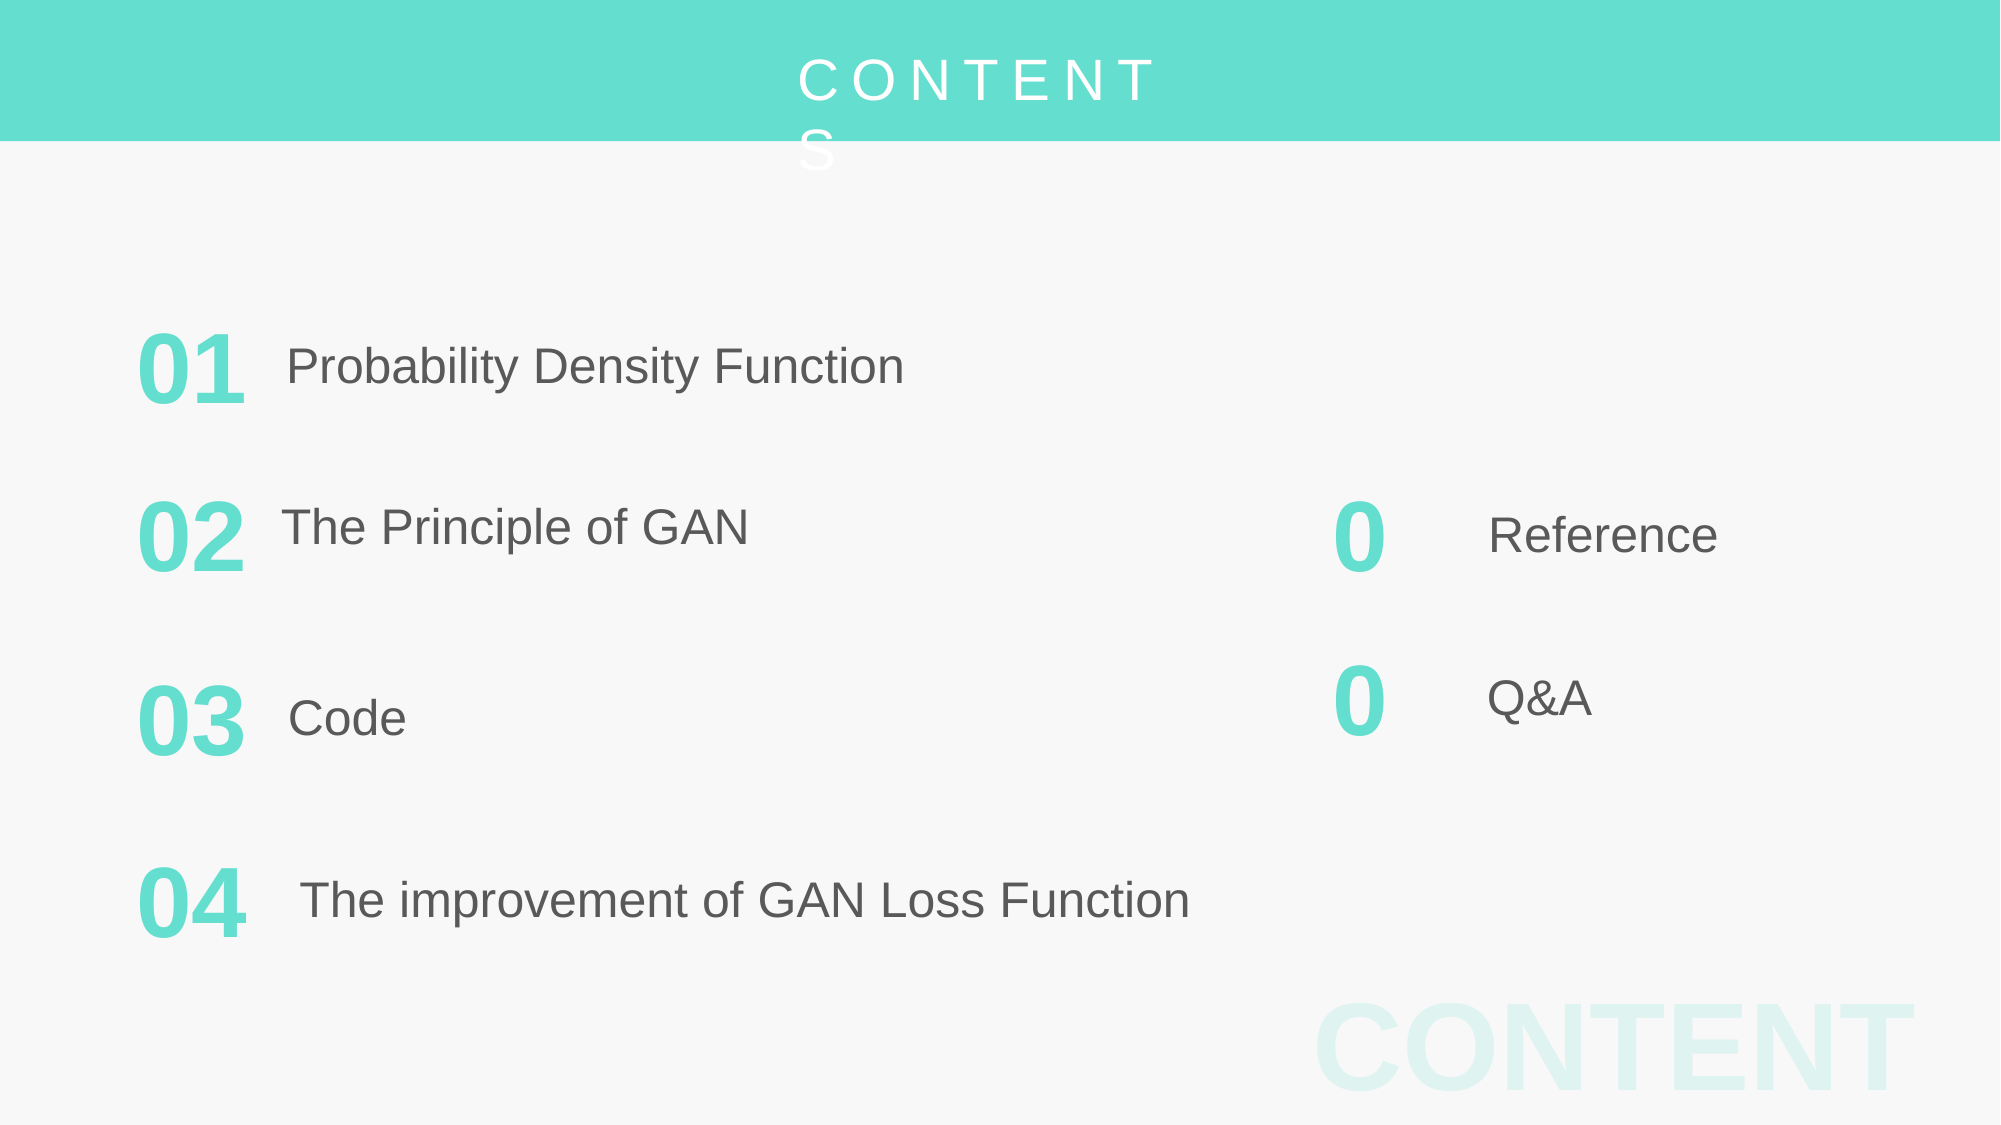

CONTENTS
01
Probability Density Function
02
The Principle of GAN
0
Reference
0
Q&A
03
Code
04
The improvement of GAN Loss Function
CONTENTS